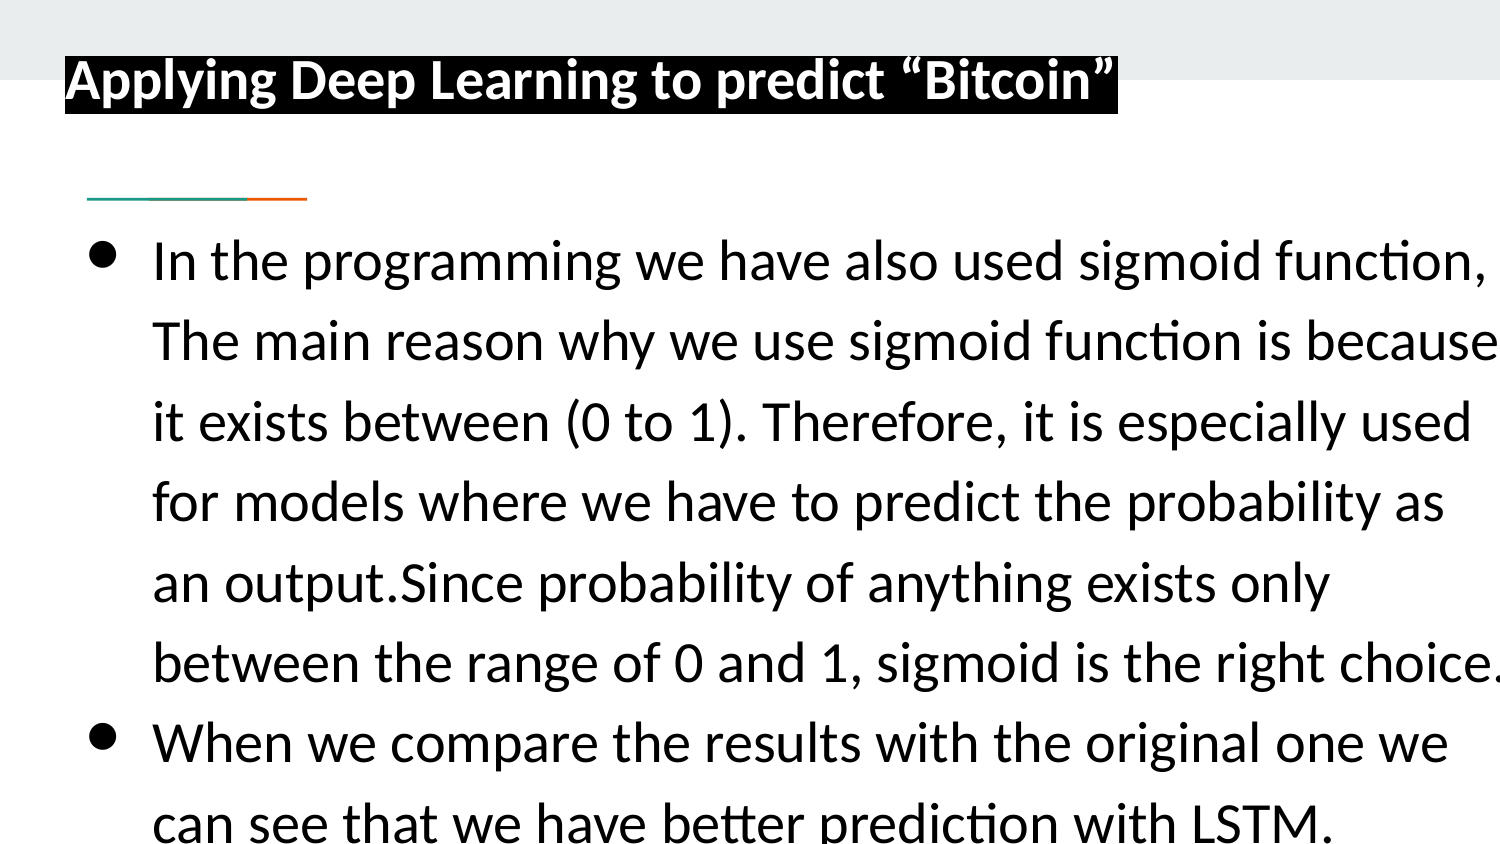

# Applying Deep Learning to predict “Bitcoin”
In the programming we have also used sigmoid function, The main reason why we use sigmoid function is because it exists between (0 to 1). Therefore, it is especially used for models where we have to predict the probability as an output.Since probability of anything exists only between the range of 0 and 1, sigmoid is the right choice.
When we compare the results with the original one we can see that we have better prediction with LSTM.